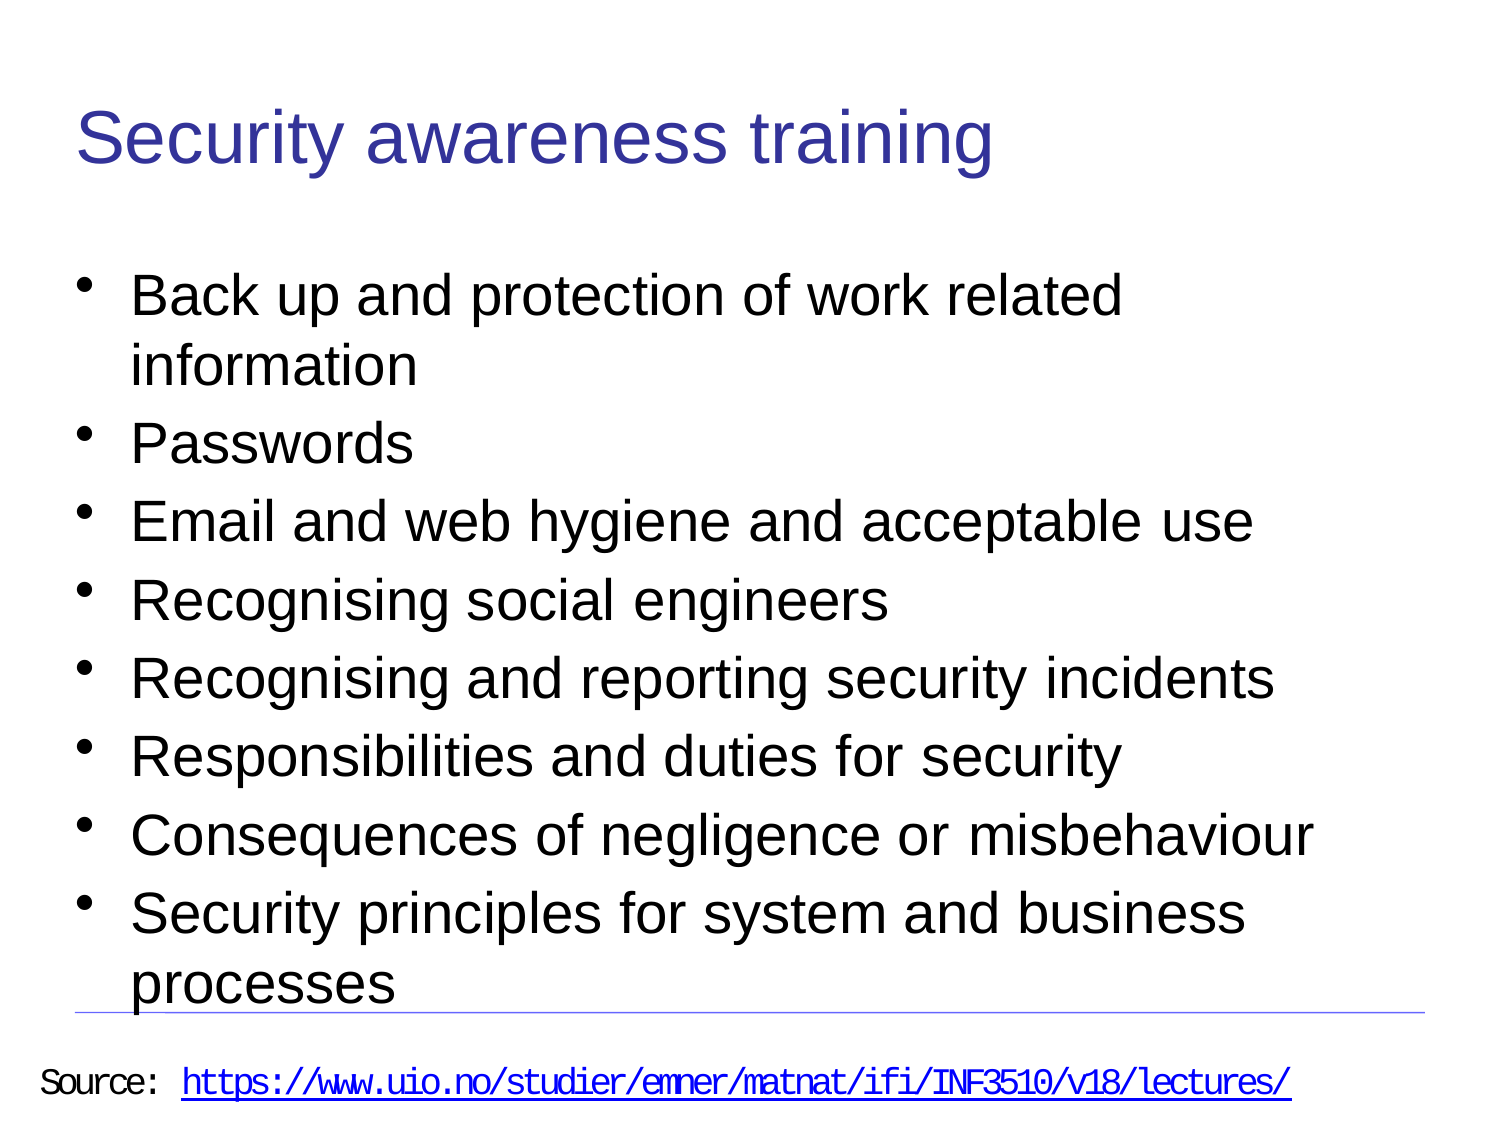

# Security awareness training
Back up and protection of work related information
Passwords
Email and web hygiene and acceptable use
Recognising social engineers
Recognising and reporting security incidents
Responsibilities and duties for security
Consequences of negligence or misbehaviour
Security principles for system and business processes